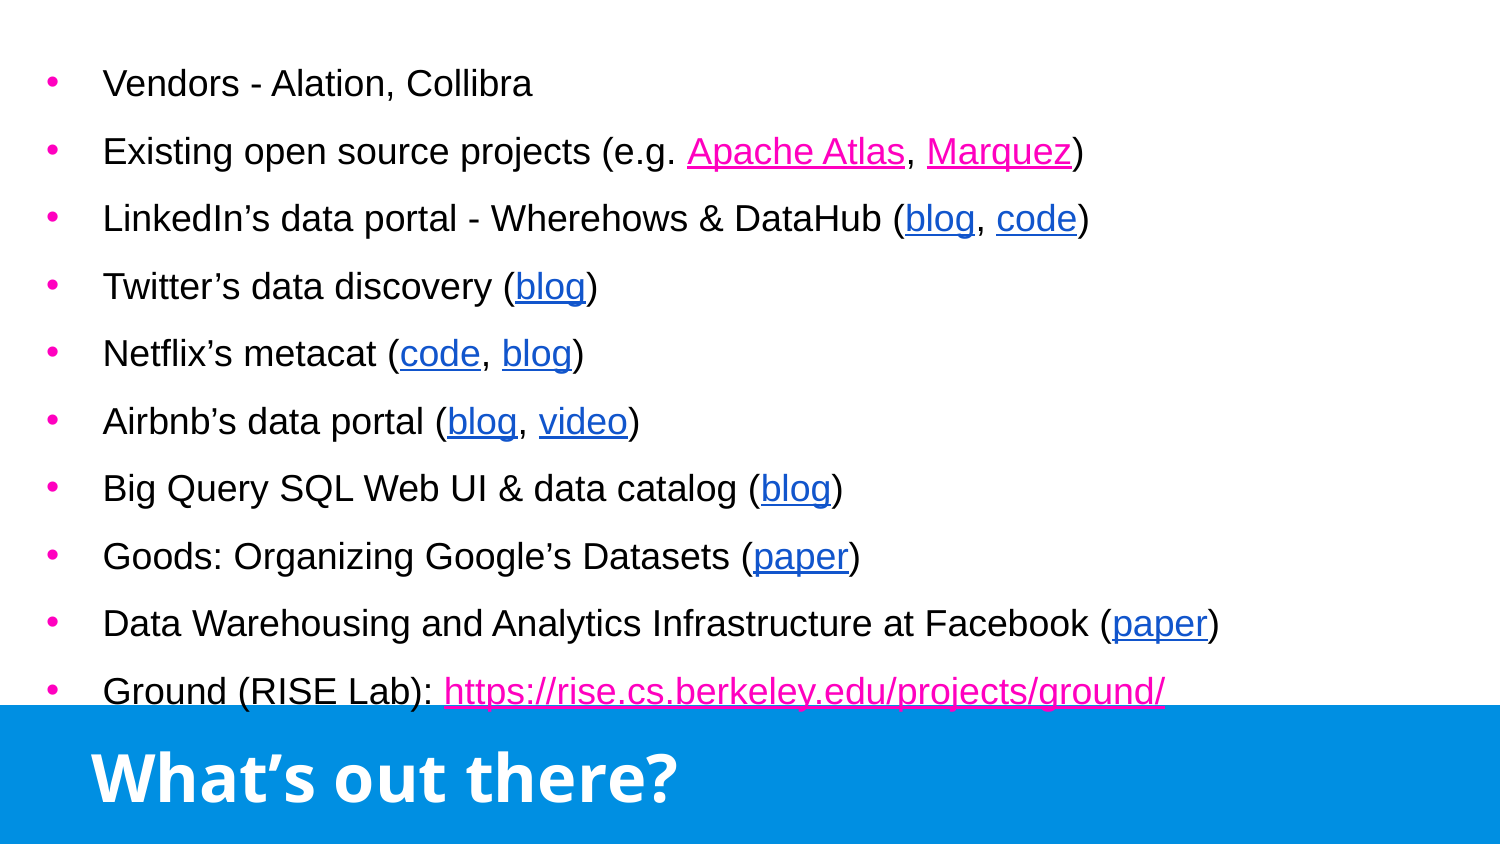

Vendors - Alation, Collibra
Existing open source projects (e.g. Apache Atlas, Marquez)
LinkedIn’s data portal - Wherehows & DataHub (blog, code)
Twitter’s data discovery (blog)
Netflix’s metacat (code, blog)
Airbnb’s data portal (blog, video)
Big Query SQL Web UI & data catalog (blog)
Goods: Organizing Google’s Datasets (paper)
Data Warehousing and Analytics Infrastructure at Facebook (paper)
Ground (RISE Lab): https://rise.cs.berkeley.edu/projects/ground/
# What’s out there?